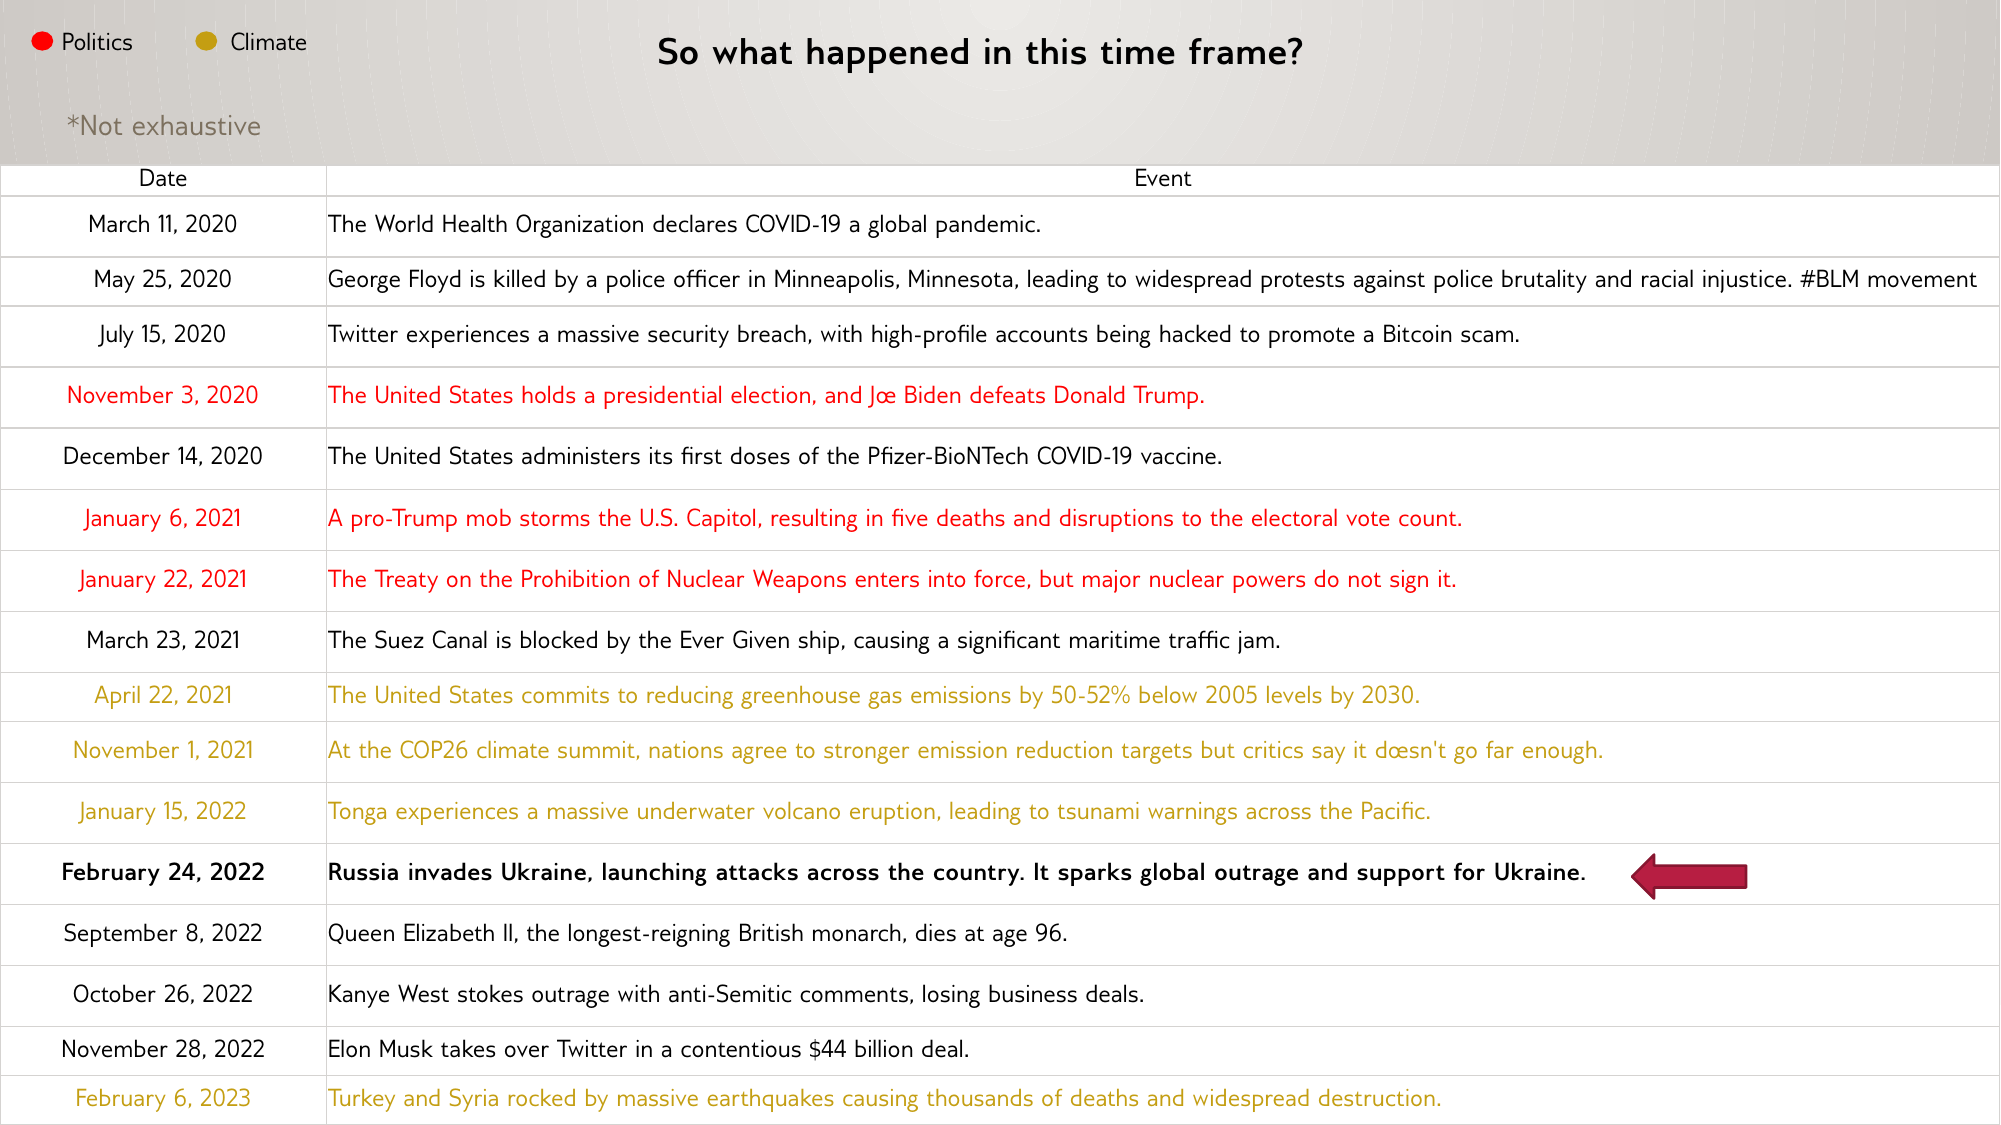

Politics
Climate
So what happened in this time frame?

*Not exhaustive
| Date | Event |
| --- | --- |
| March 11, 2020 | The World Health Organization declares COVID-19 a global pandemic. |
| May 25, 2020 | George Floyd is killed by a police officer in Minneapolis, Minnesota, leading to widespread protests against police brutality and racial injustice. #BLM movement |
| July 15, 2020 | Twitter experiences a massive security breach, with high-profile accounts being hacked to promote a Bitcoin scam. |
| November 3, 2020 | The United States holds a presidential election, and Joe Biden defeats Donald Trump. |
| December 14, 2020 | The United States administers its first doses of the Pfizer-BioNTech COVID-19 vaccine. |
| January 6, 2021 | A pro-Trump mob storms the U.S. Capitol, resulting in five deaths and disruptions to the electoral vote count. |
| January 22, 2021 | The Treaty on the Prohibition of Nuclear Weapons enters into force, but major nuclear powers do not sign it. |
| March 23, 2021 | The Suez Canal is blocked by the Ever Given ship, causing a significant maritime traffic jam. |
| April 22, 2021 | The United States commits to reducing greenhouse gas emissions by 50-52% below 2005 levels by 2030. |
| November 1, 2021 | At the COP26 climate summit, nations agree to stronger emission reduction targets but critics say it doesn't go far enough. |
| January 15, 2022 | Tonga experiences a massive underwater volcano eruption, leading to tsunami warnings across the Pacific. |
| February 24, 2022 | Russia invades Ukraine, launching attacks across the country. It sparks global outrage and support for Ukraine. |
| September 8, 2022 | Queen Elizabeth II, the longest-reigning British monarch, dies at age 96. |
| October 26, 2022 | Kanye West stokes outrage with anti-Semitic comments, losing business deals. |
| November 28, 2022 | Elon Musk takes over Twitter in a contentious $44 billion deal. |
| February 6, 2023 | Turkey and Syria rocked by massive earthquakes causing thousands of deaths and widespread destruction. |